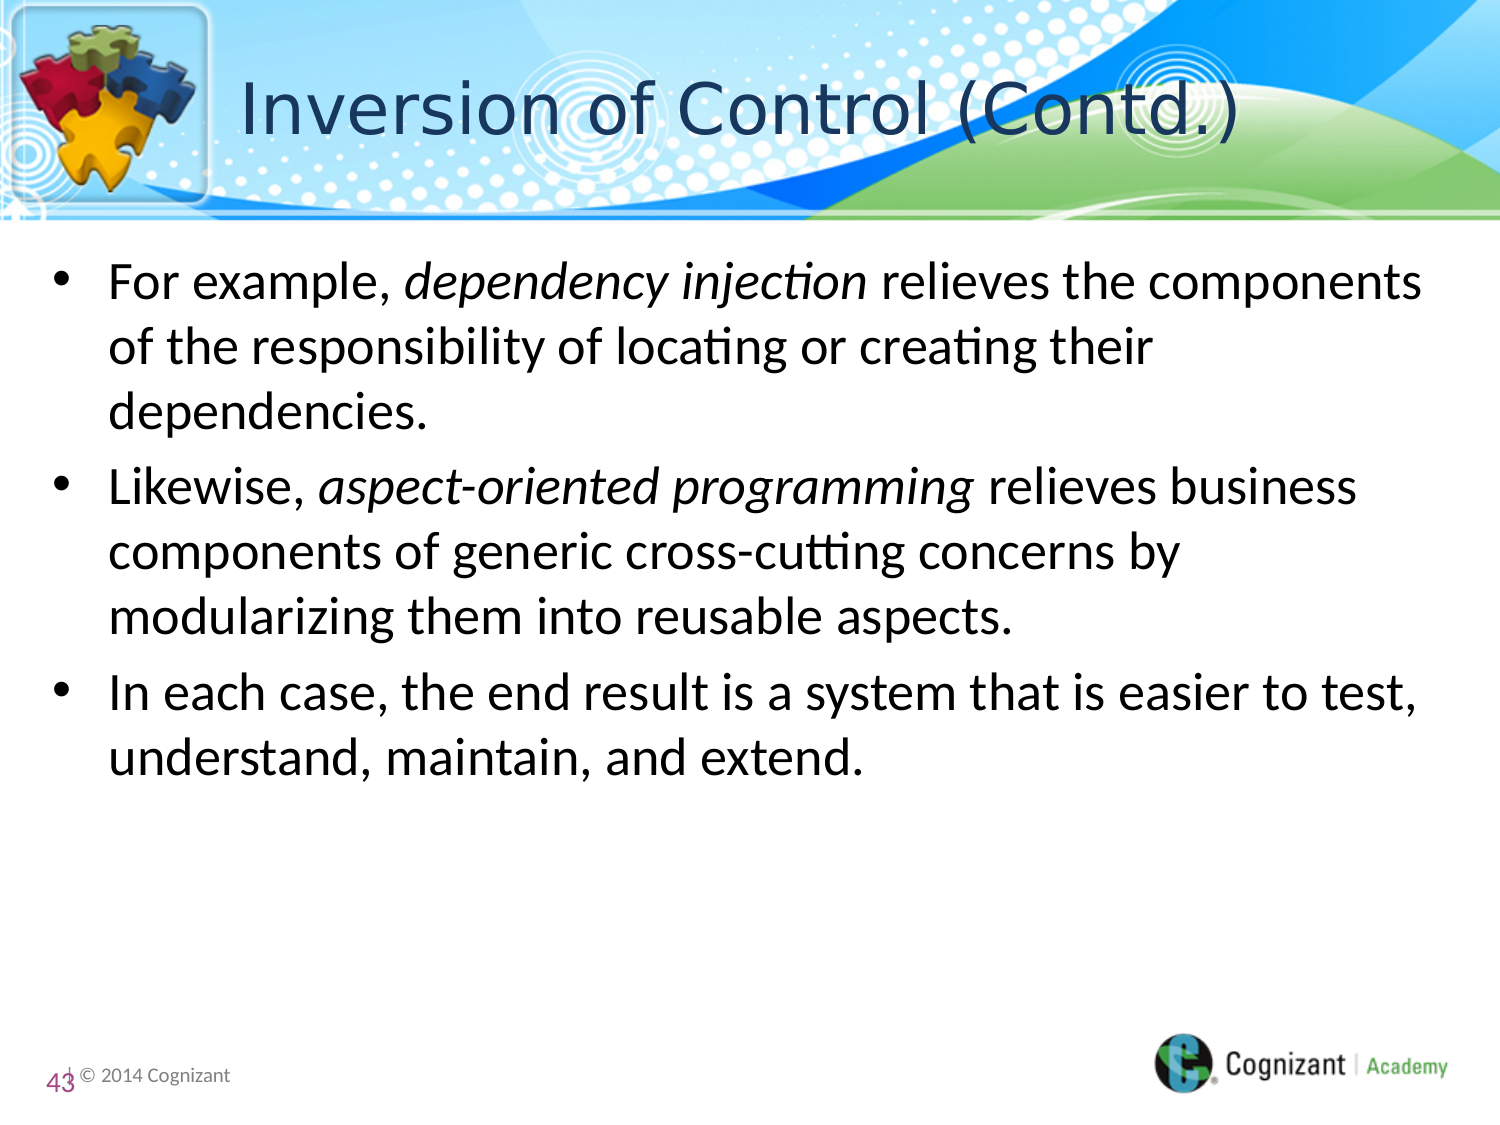

# Inversion of Control (Contd.)
For example, dependency injection relieves the components of the responsibility of locating or creating their dependencies.
Likewise, aspect-oriented programming relieves business components of generic cross-cutting concerns by modularizing them into reusable aspects.
In each case, the end result is a system that is easier to test, understand, maintain, and extend.

43